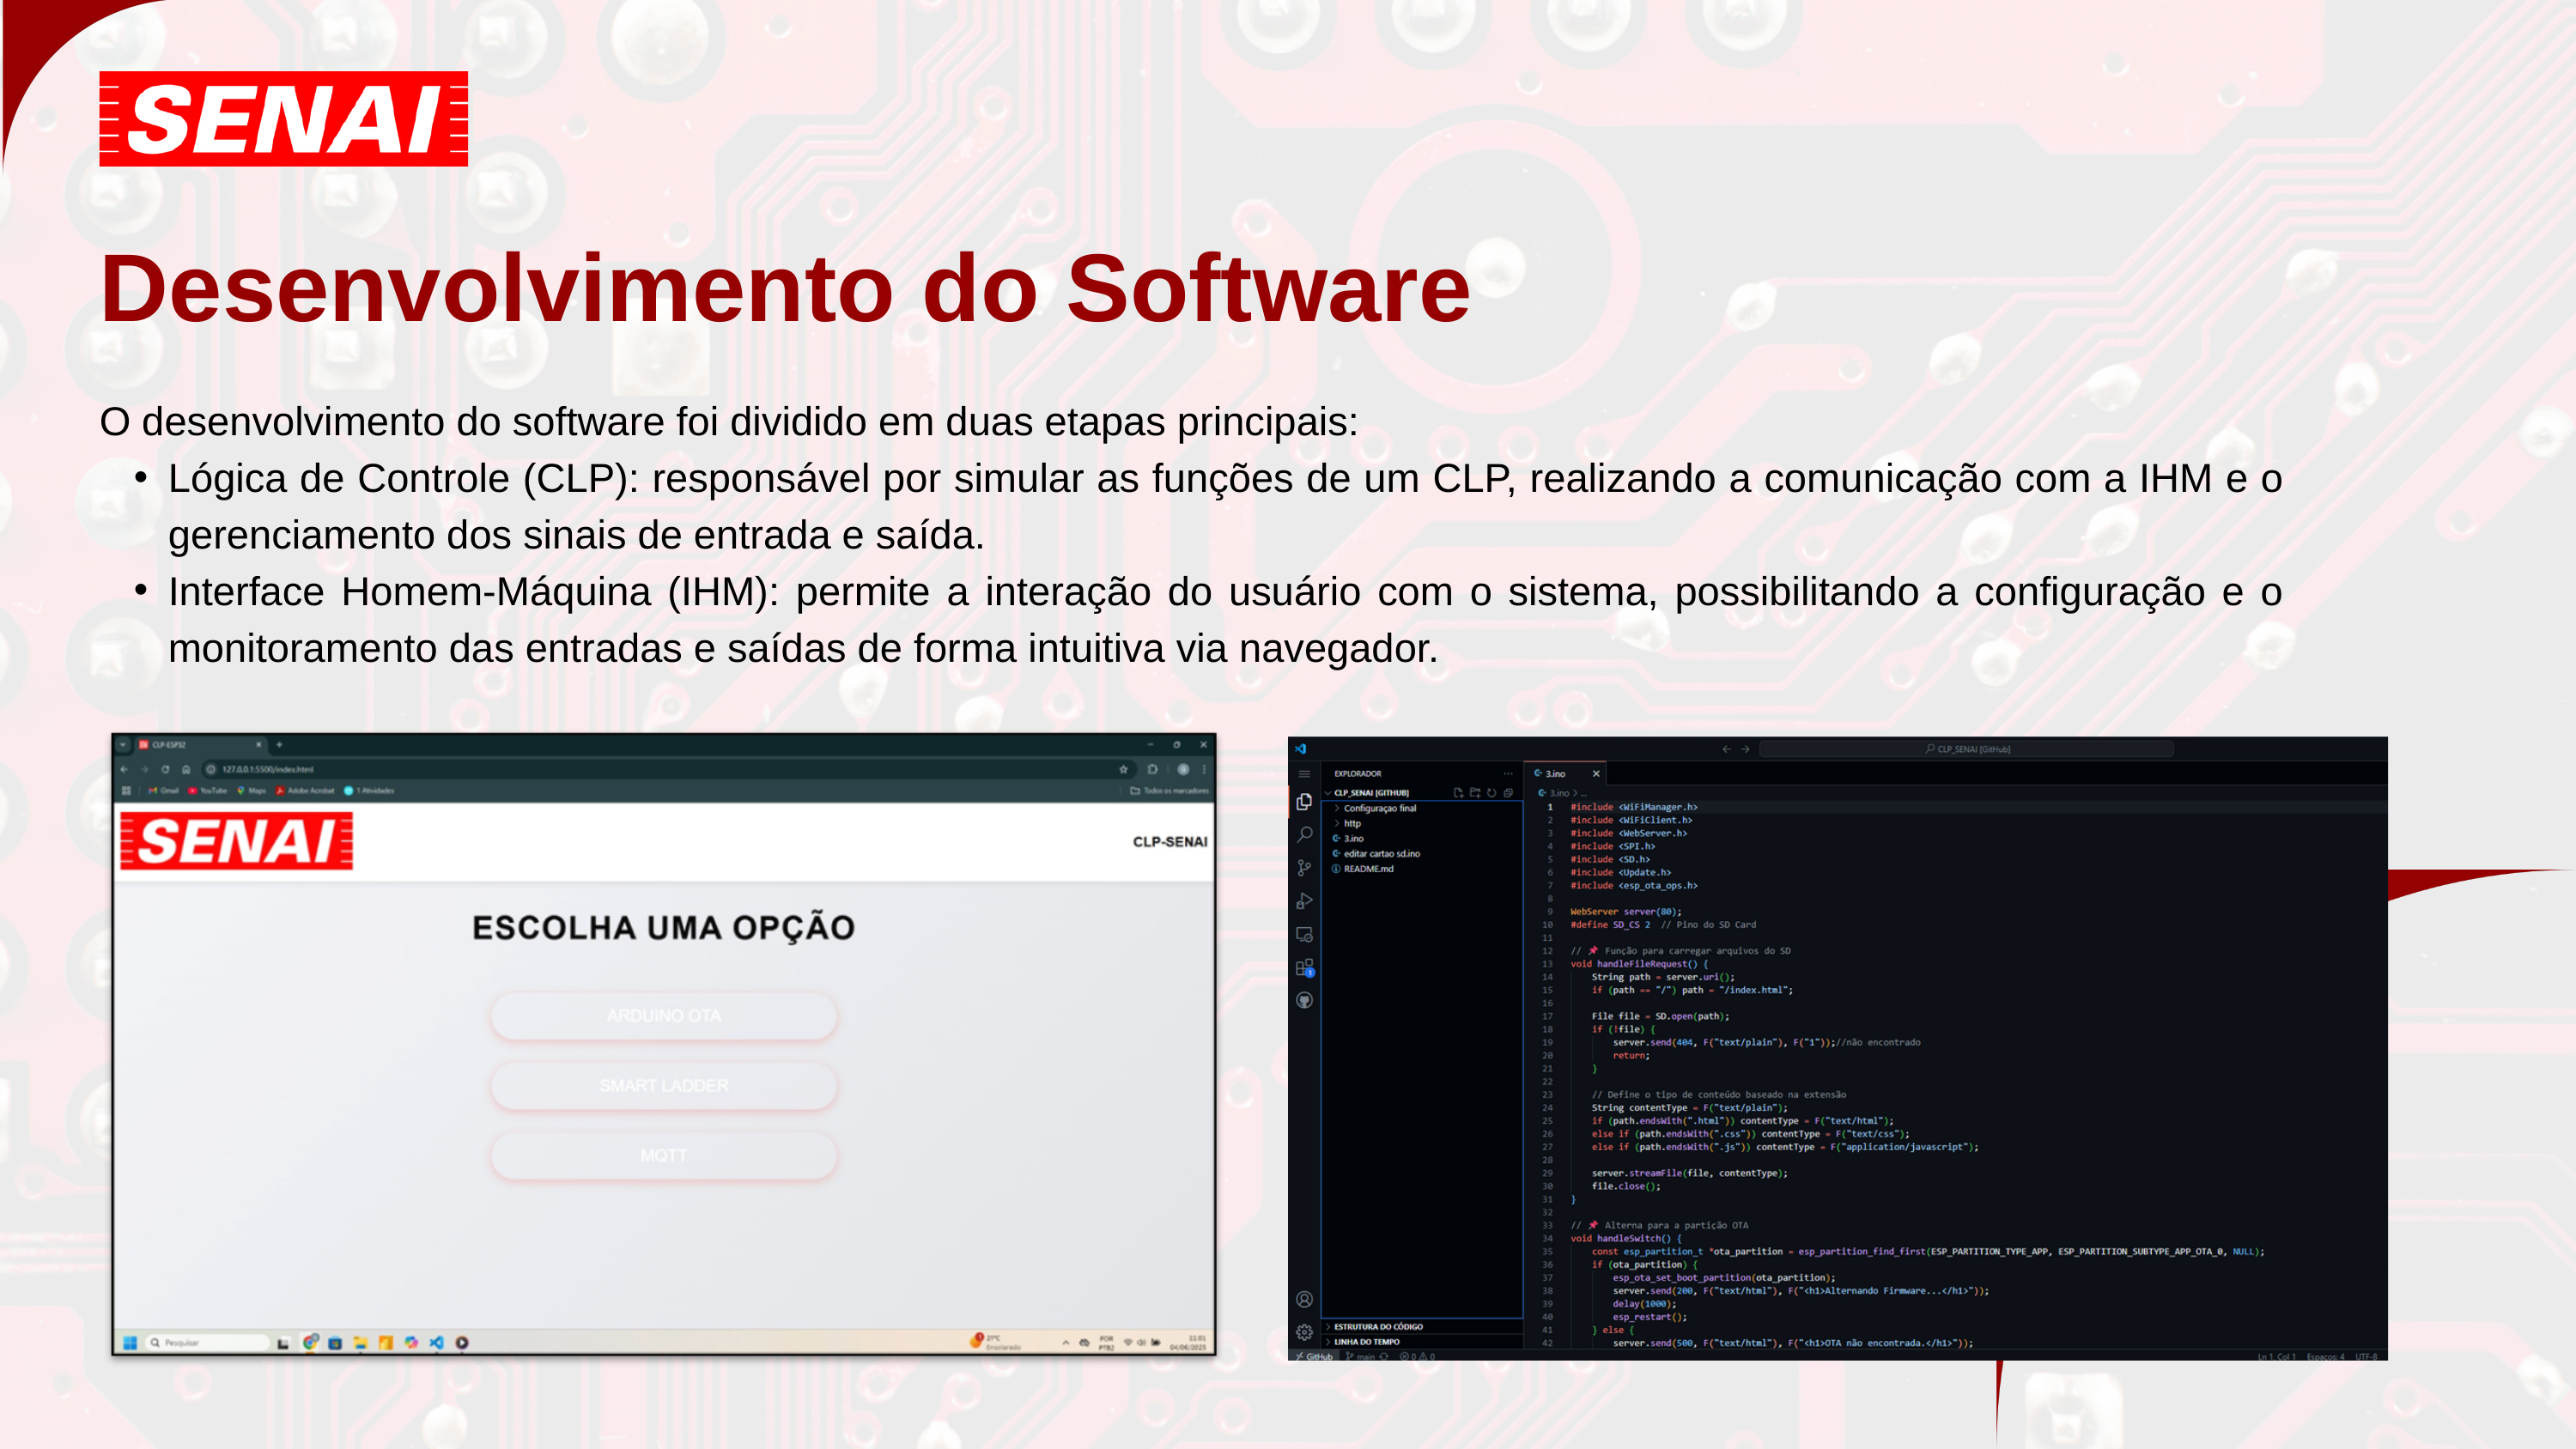

Desenvolvimento do Software
O desenvolvimento do software foi dividido em duas etapas principais:
Lógica de Controle (CLP): responsável por simular as funções de um CLP, realizando a comunicação com a IHM e o gerenciamento dos sinais de entrada e saída.
Interface Homem-Máquina (IHM): permite a interação do usuário com o sistema, possibilitando a configuração e o monitoramento das entradas e saídas de forma intuitiva via navegador.